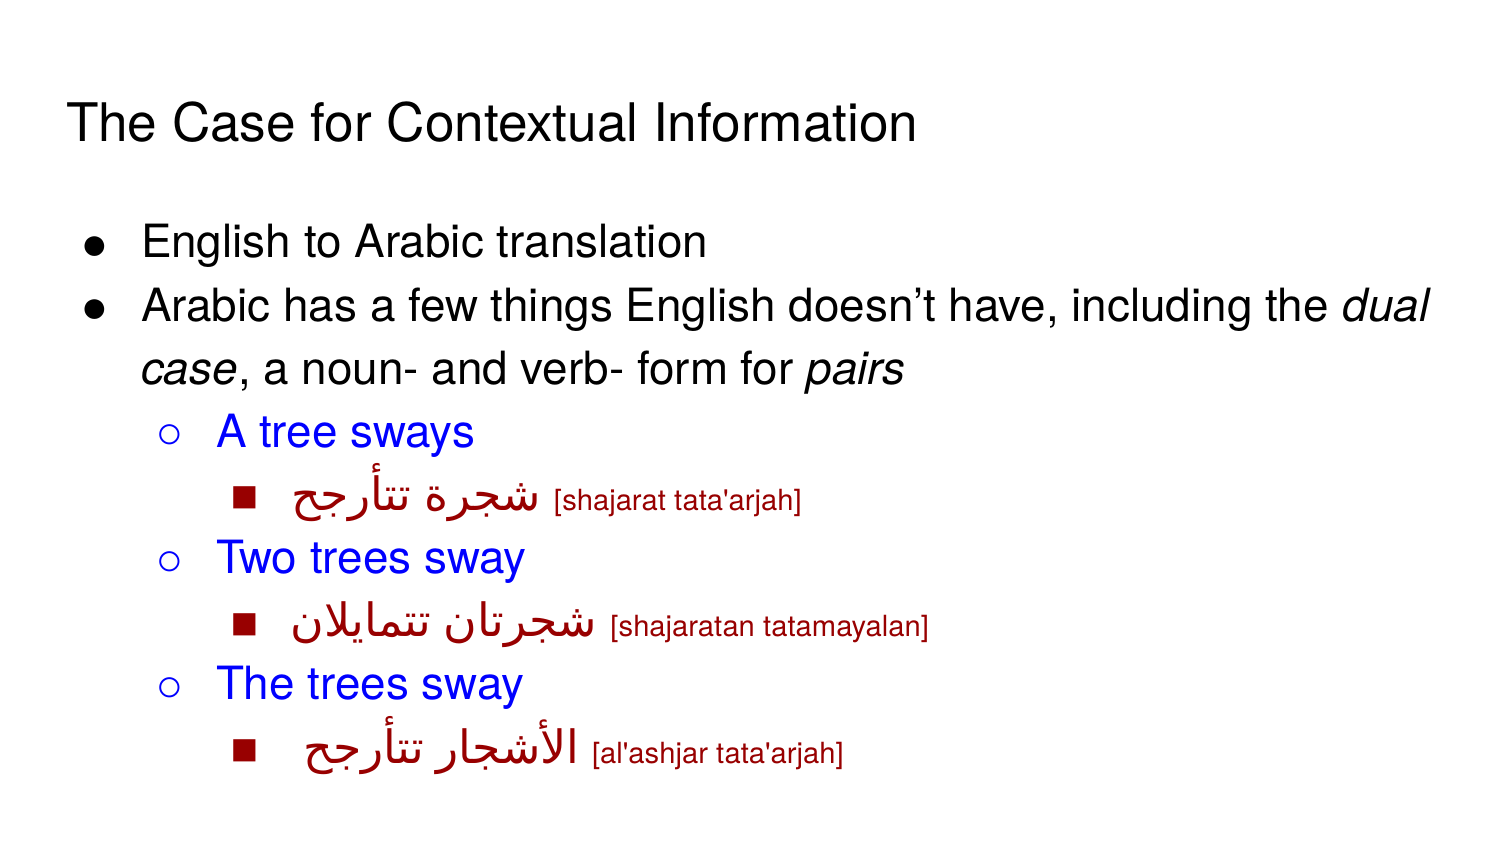

# The Case for Contextual Information
English to Arabic translation
Arabic has a few things English doesn’t have, including the dual case, a noun- and verb- form for pairs
A tree sways
شجرة تتأرجح [shajarat tata'arjah]
Two trees sway
شجرتان تتمايلان [shajaratan tatamayalan]
The trees sway
 الأشجار تتأرجح [al'ashjar tata'arjah]